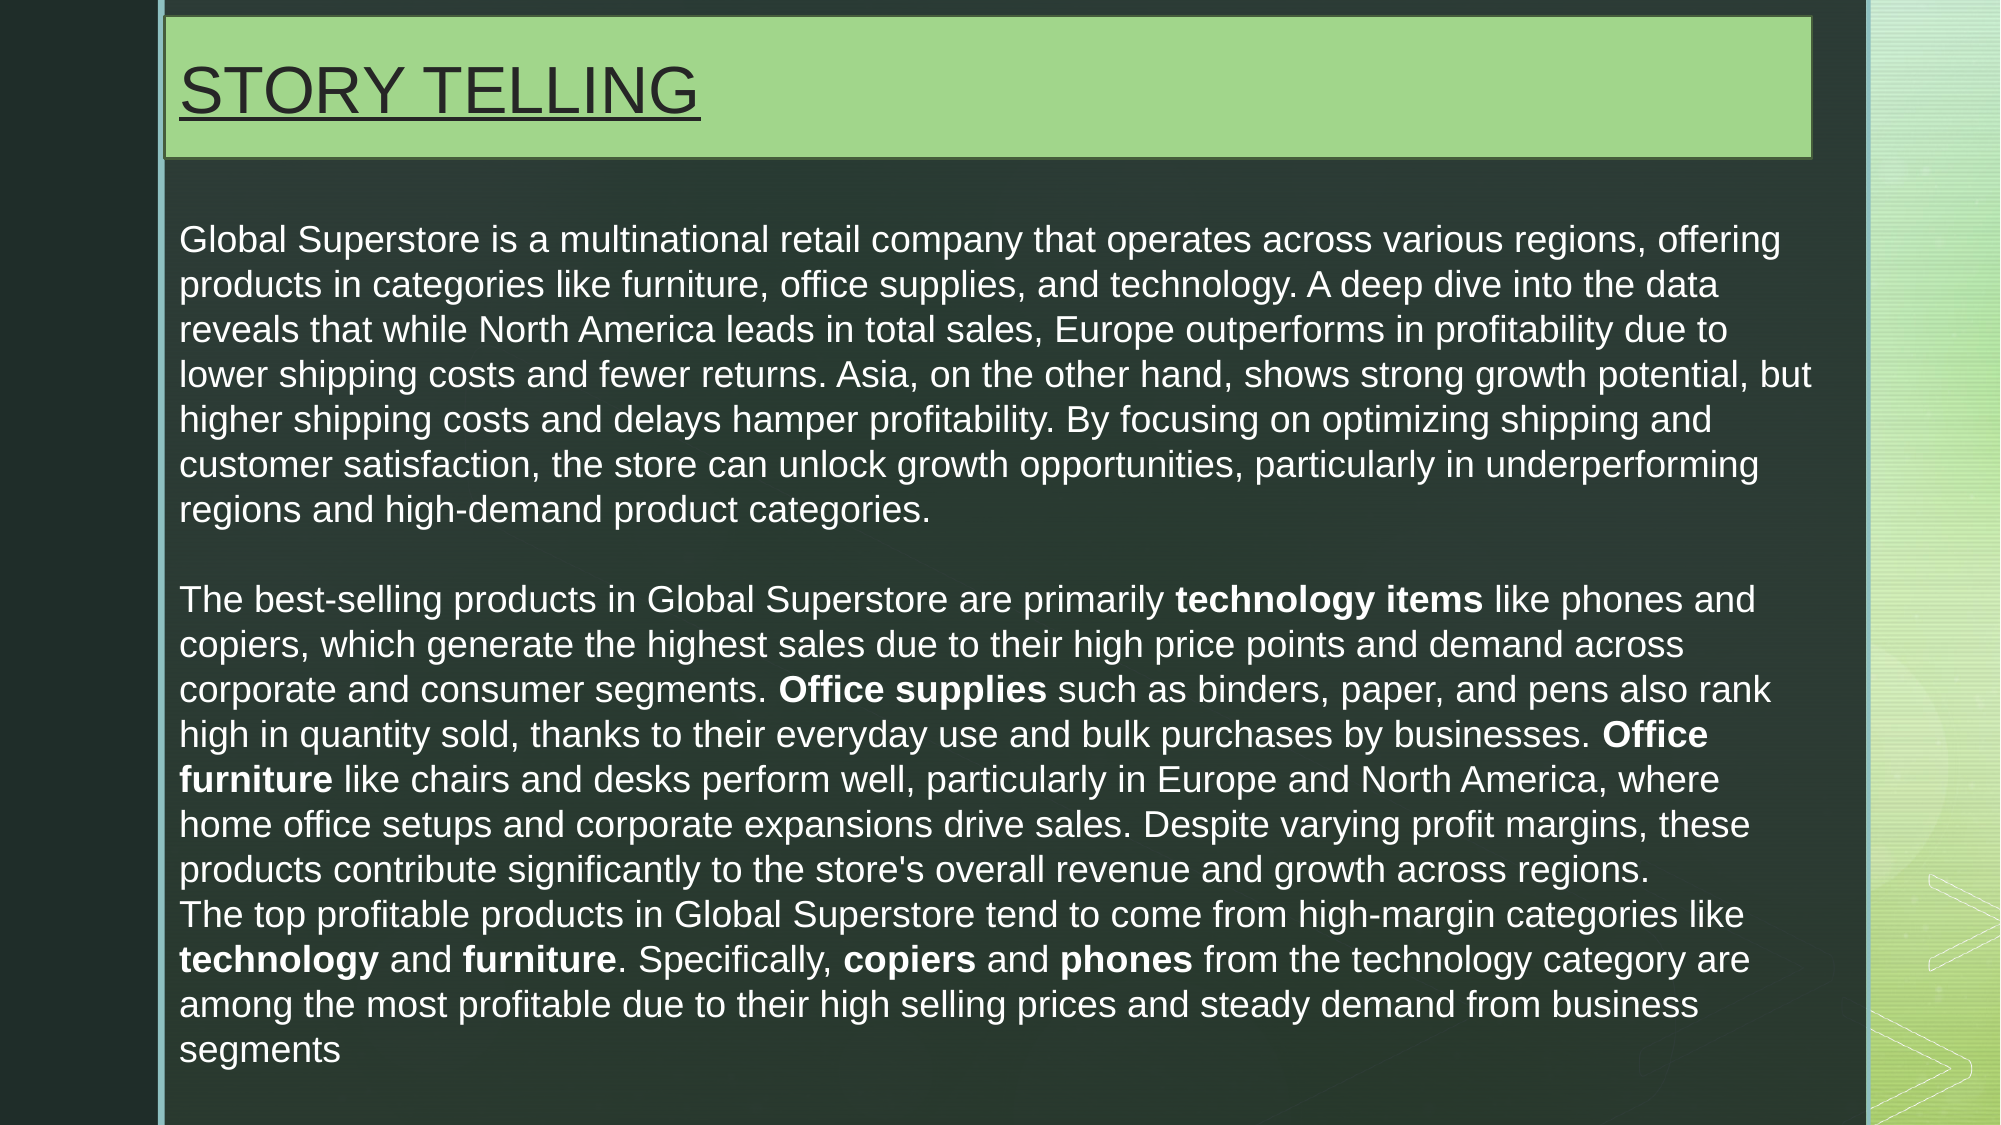

STORY TELLING
Global Superstore is a multinational retail company that operates across various regions, offering products in categories like furniture, office supplies, and technology. A deep dive into the data reveals that while North America leads in total sales, Europe outperforms in profitability due to lower shipping costs and fewer returns. Asia, on the other hand, shows strong growth potential, but higher shipping costs and delays hamper profitability. By focusing on optimizing shipping and customer satisfaction, the store can unlock growth opportunities, particularly in underperforming regions and high-demand product categories.

The best-selling products in Global Superstore are primarily technology items like phones and copiers, which generate the highest sales due to their high price points and demand across corporate and consumer segments. Office supplies such as binders, paper, and pens also rank high in quantity sold, thanks to their everyday use and bulk purchases by businesses. Office furniture like chairs and desks perform well, particularly in Europe and North America, where home office setups and corporate expansions drive sales. Despite varying profit margins, these products contribute significantly to the store's overall revenue and growth across regions.
The top profitable products in Global Superstore tend to come from high-margin categories like technology and furniture. Specifically, copiers and phones from the technology category are among the most profitable due to their high selling prices and steady demand from business segments